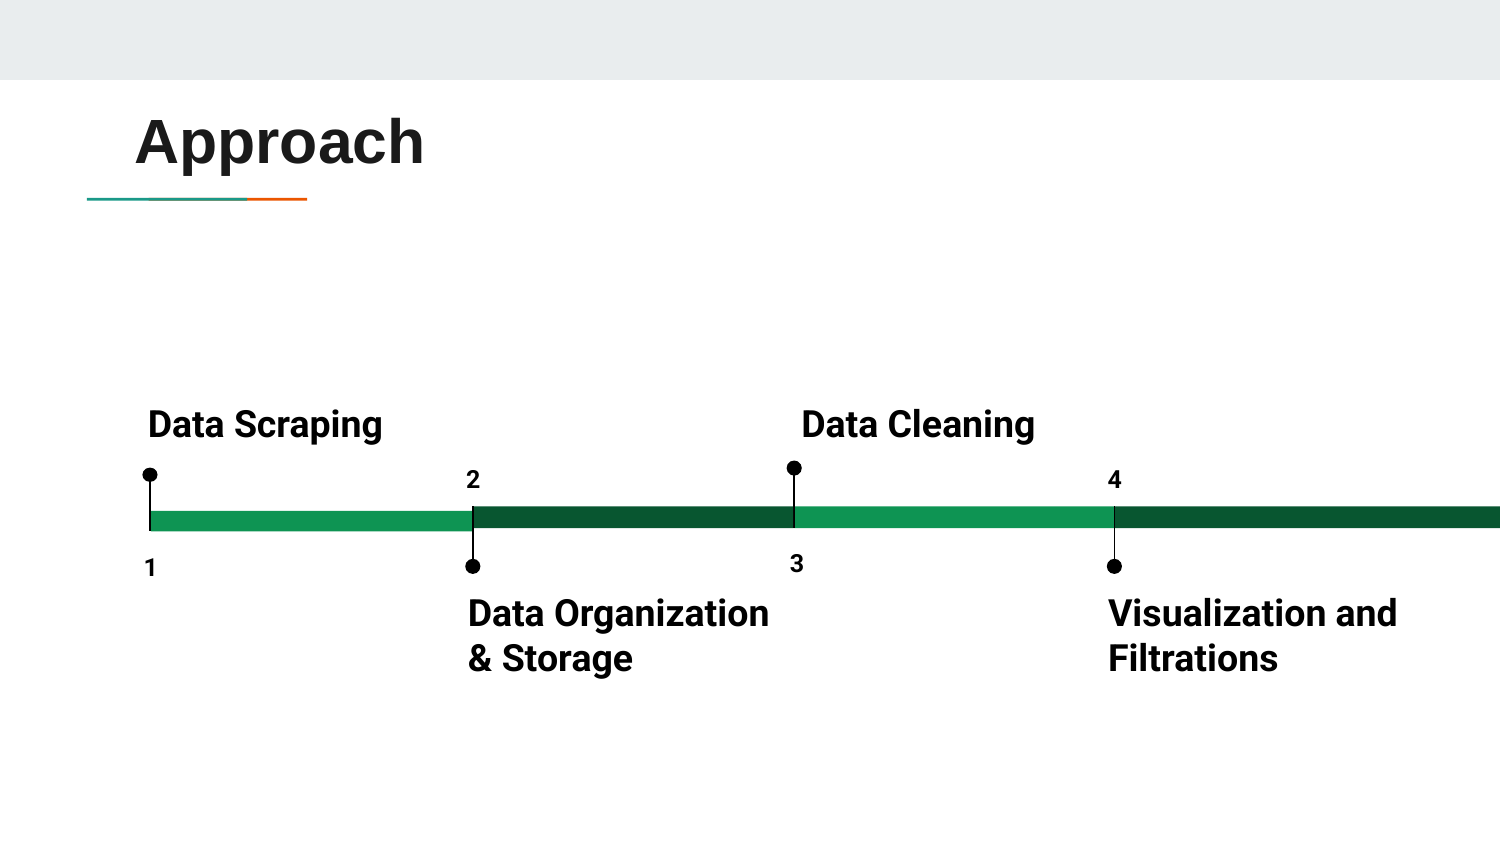

# Approach
Data Scraping

1

Data Cleaning

3

2

Data Organization & Storage

4

Visualization and Filtrations